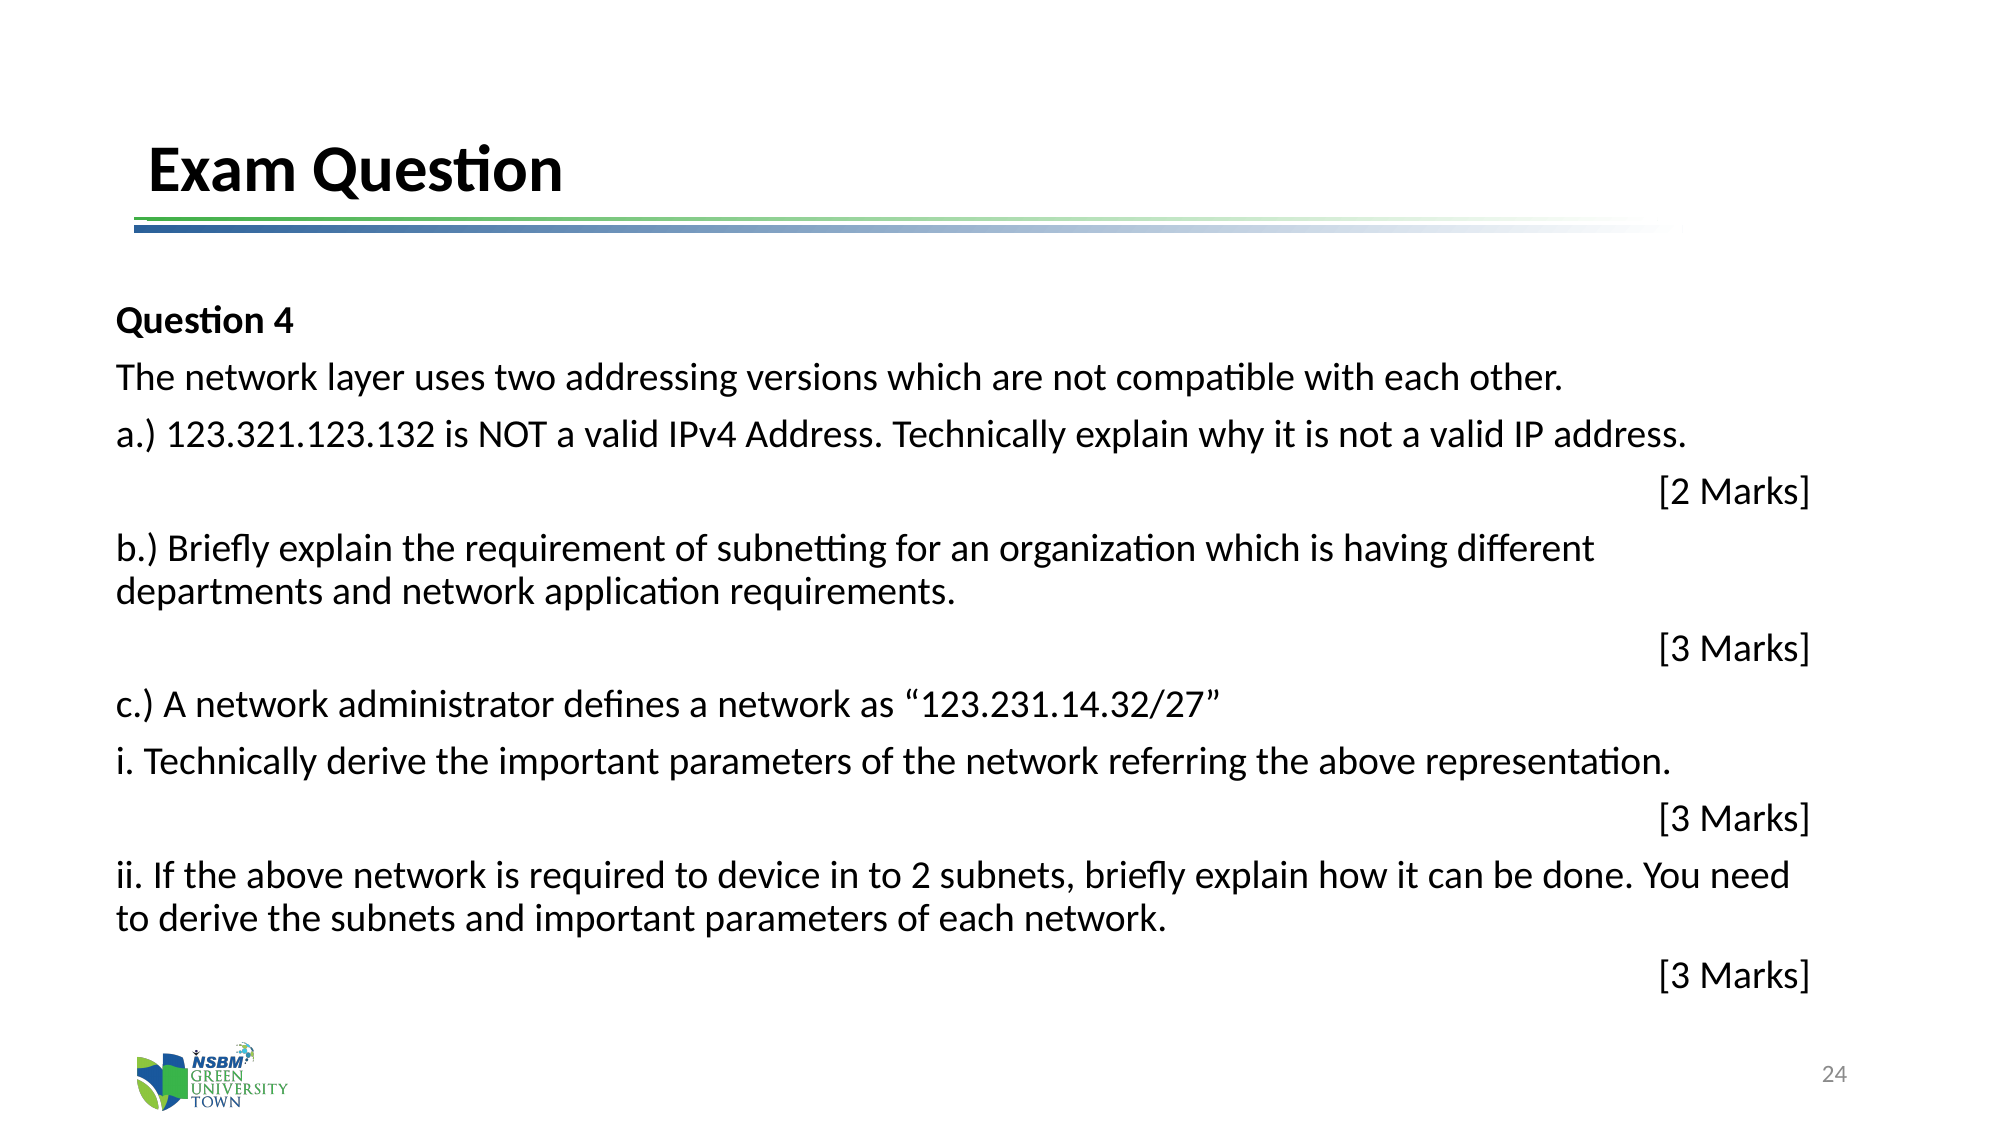

# Exam Question
Question 4
The network layer uses two addressing versions which are not compatible with each other.
a.) 123.321.123.132 is NOT a valid IPv4 Address. Technically explain why it is not a valid IP address.
[2 Marks]
b.) Briefly explain the requirement of subnetting for an organization which is having different departments and network application requirements.
[3 Marks]
c.) A network administrator defines a network as “123.231.14.32/27”
i. Technically derive the important parameters of the network referring the above representation.
[3 Marks]
ii. If the above network is required to device in to 2 subnets, briefly explain how it can be done. You need to derive the subnets and important parameters of each network.
[3 Marks]
24